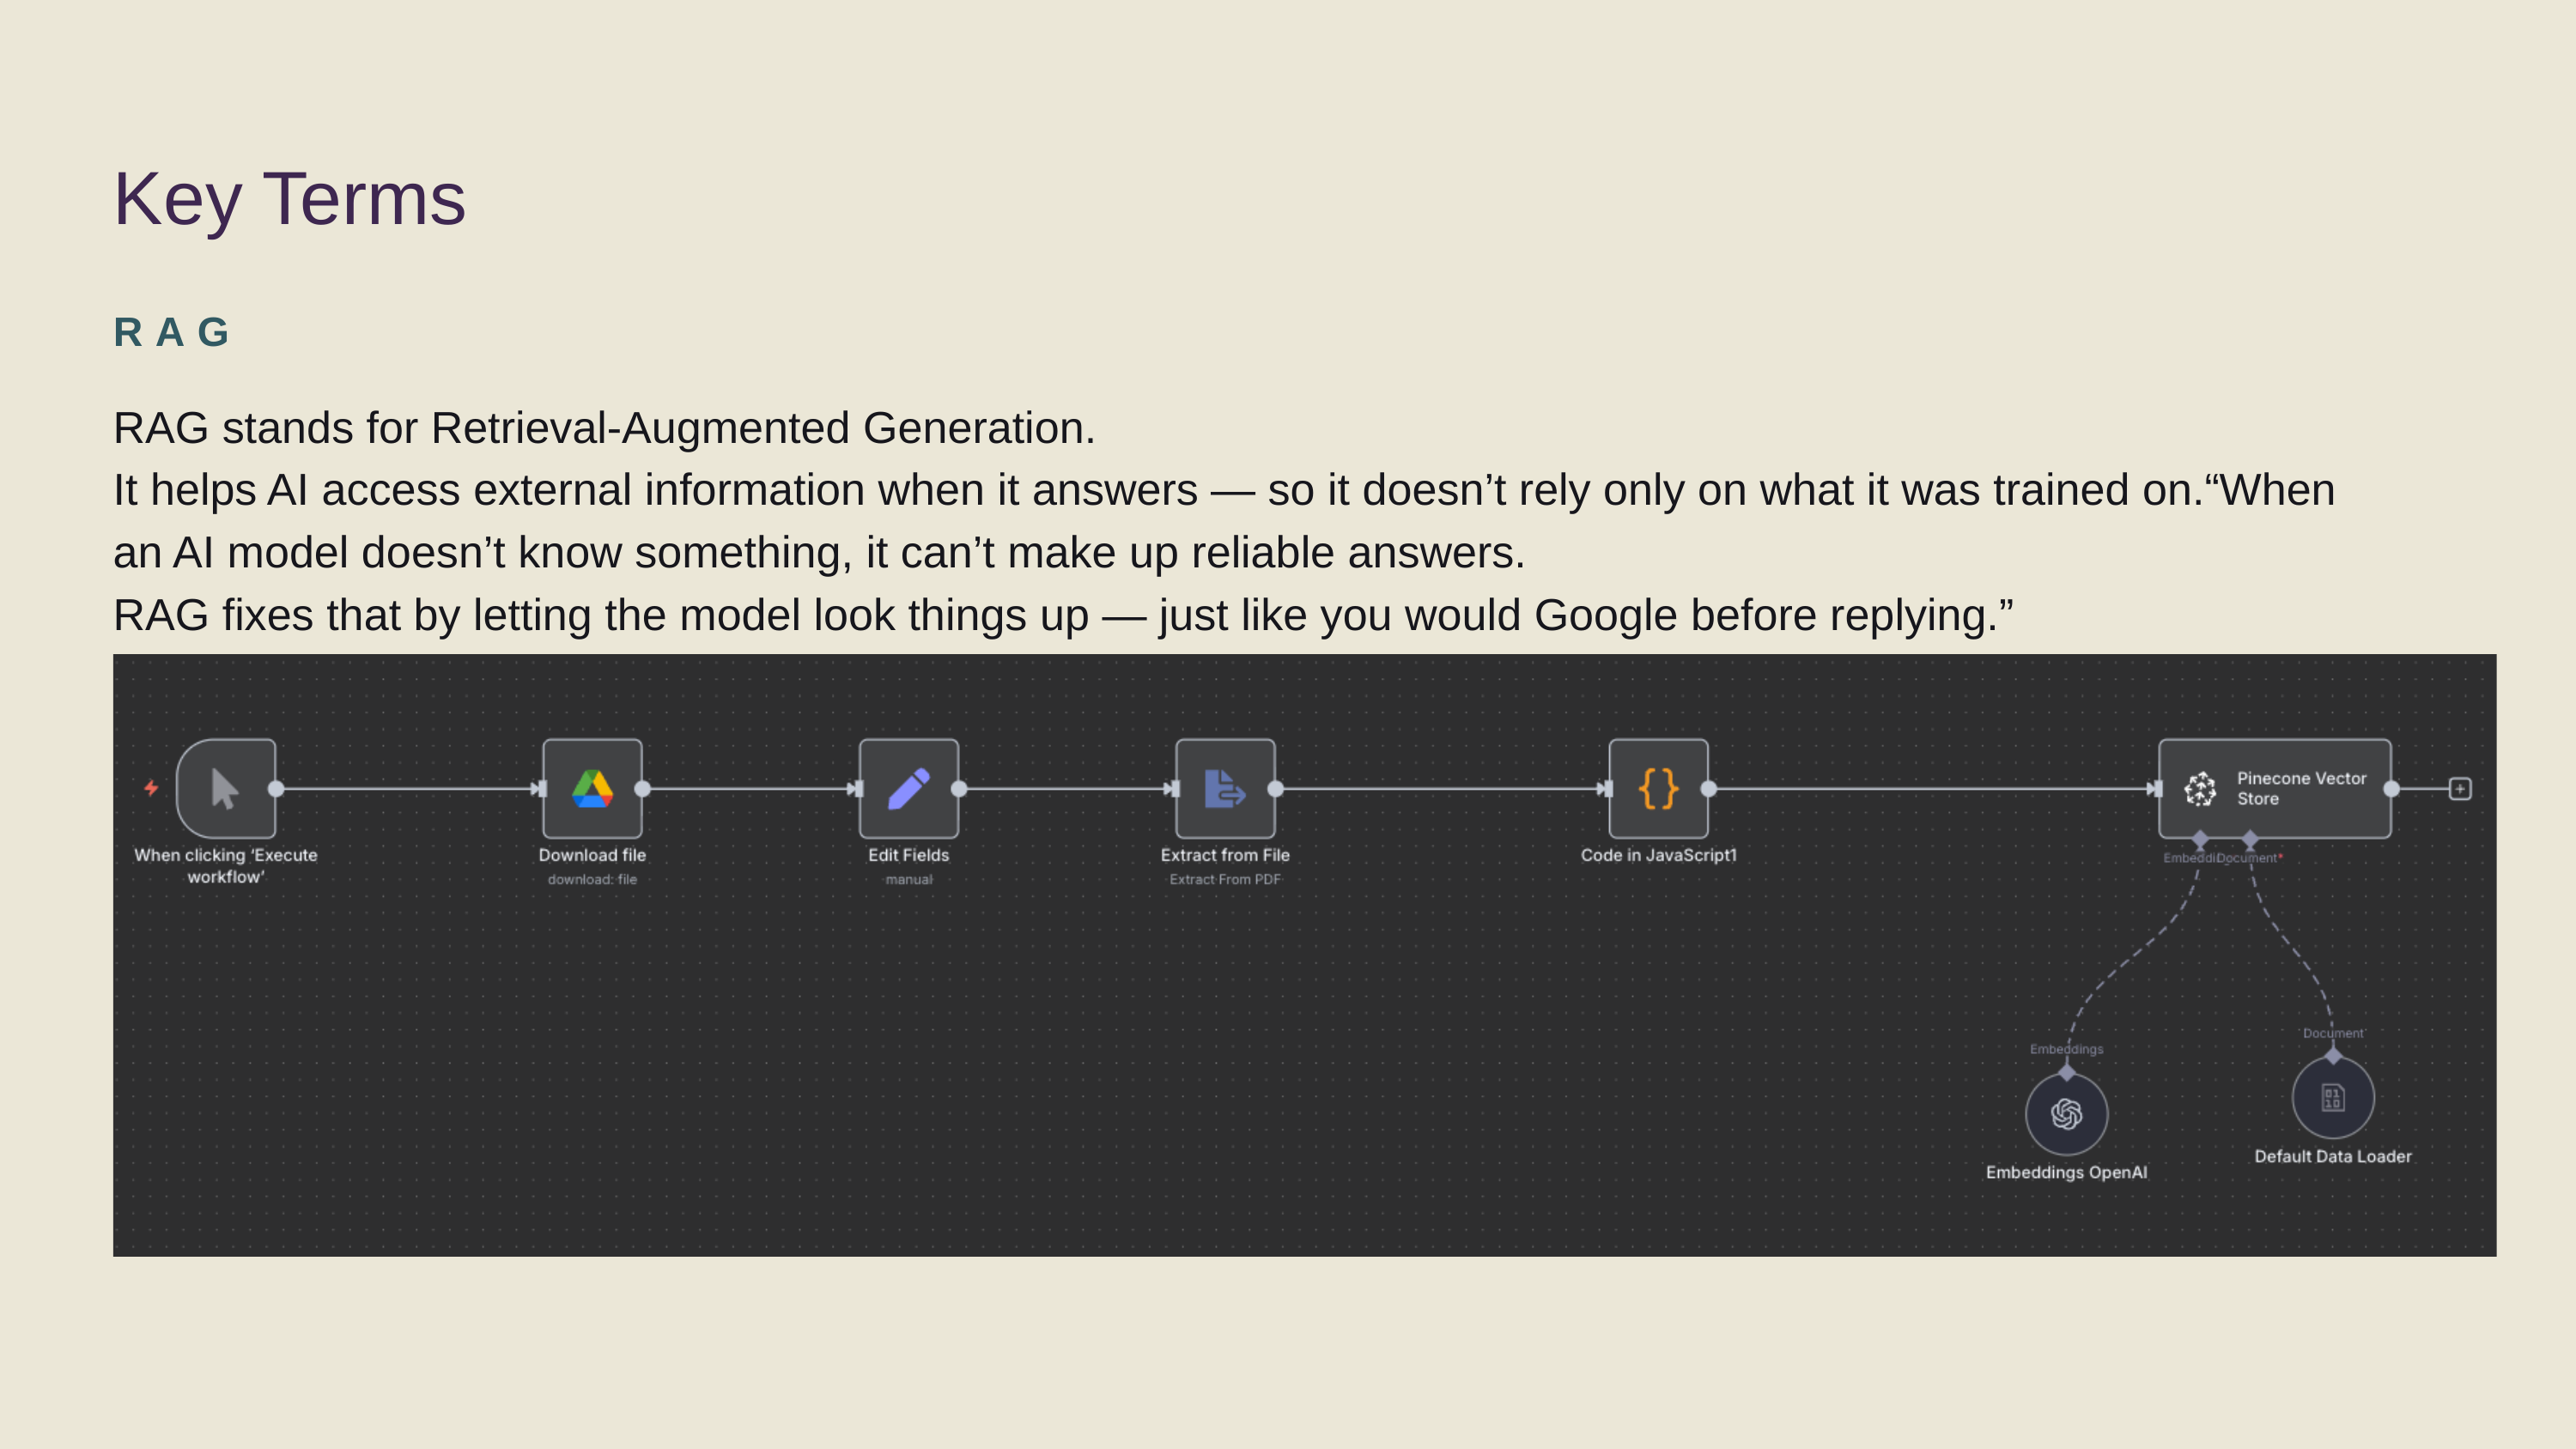

Key Terms
RAG
RAG stands for Retrieval-Augmented Generation.
It helps AI access external information when it answers — so it doesn’t rely only on what it was trained on.“When an AI model doesn’t know something, it can’t make up reliable answers.
RAG fixes that by letting the model look things up — just like you would Google before replying.”